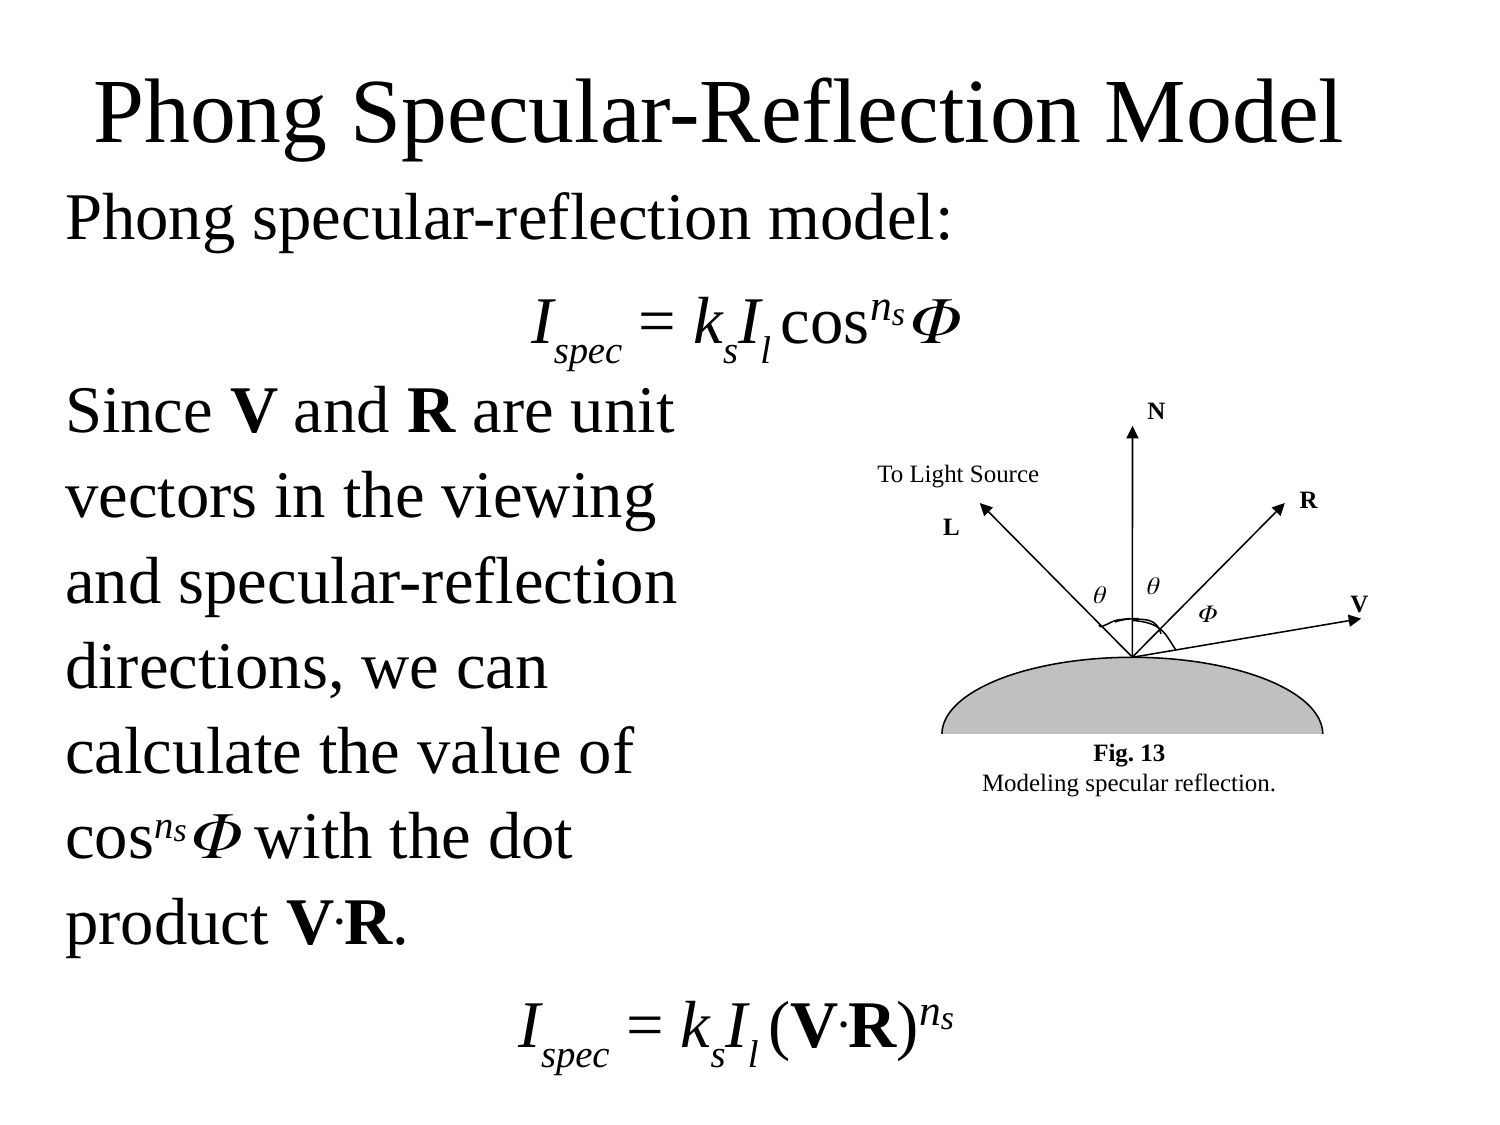

# Phong Specular-Reflection Model
Phong specular-reflection model:
Ispec = ksIl cosnsΦ
Since V and R are unit
vectors in the viewing
and specular-reflection
directions, we can
calculate the value of
cosnsΦ with the dot
product V.R.
Ispec = ksIl (V.R)ns

N

To Light Source
R
L

θ
θ
V
Φ

Fig. 13
Modeling specular reflection.